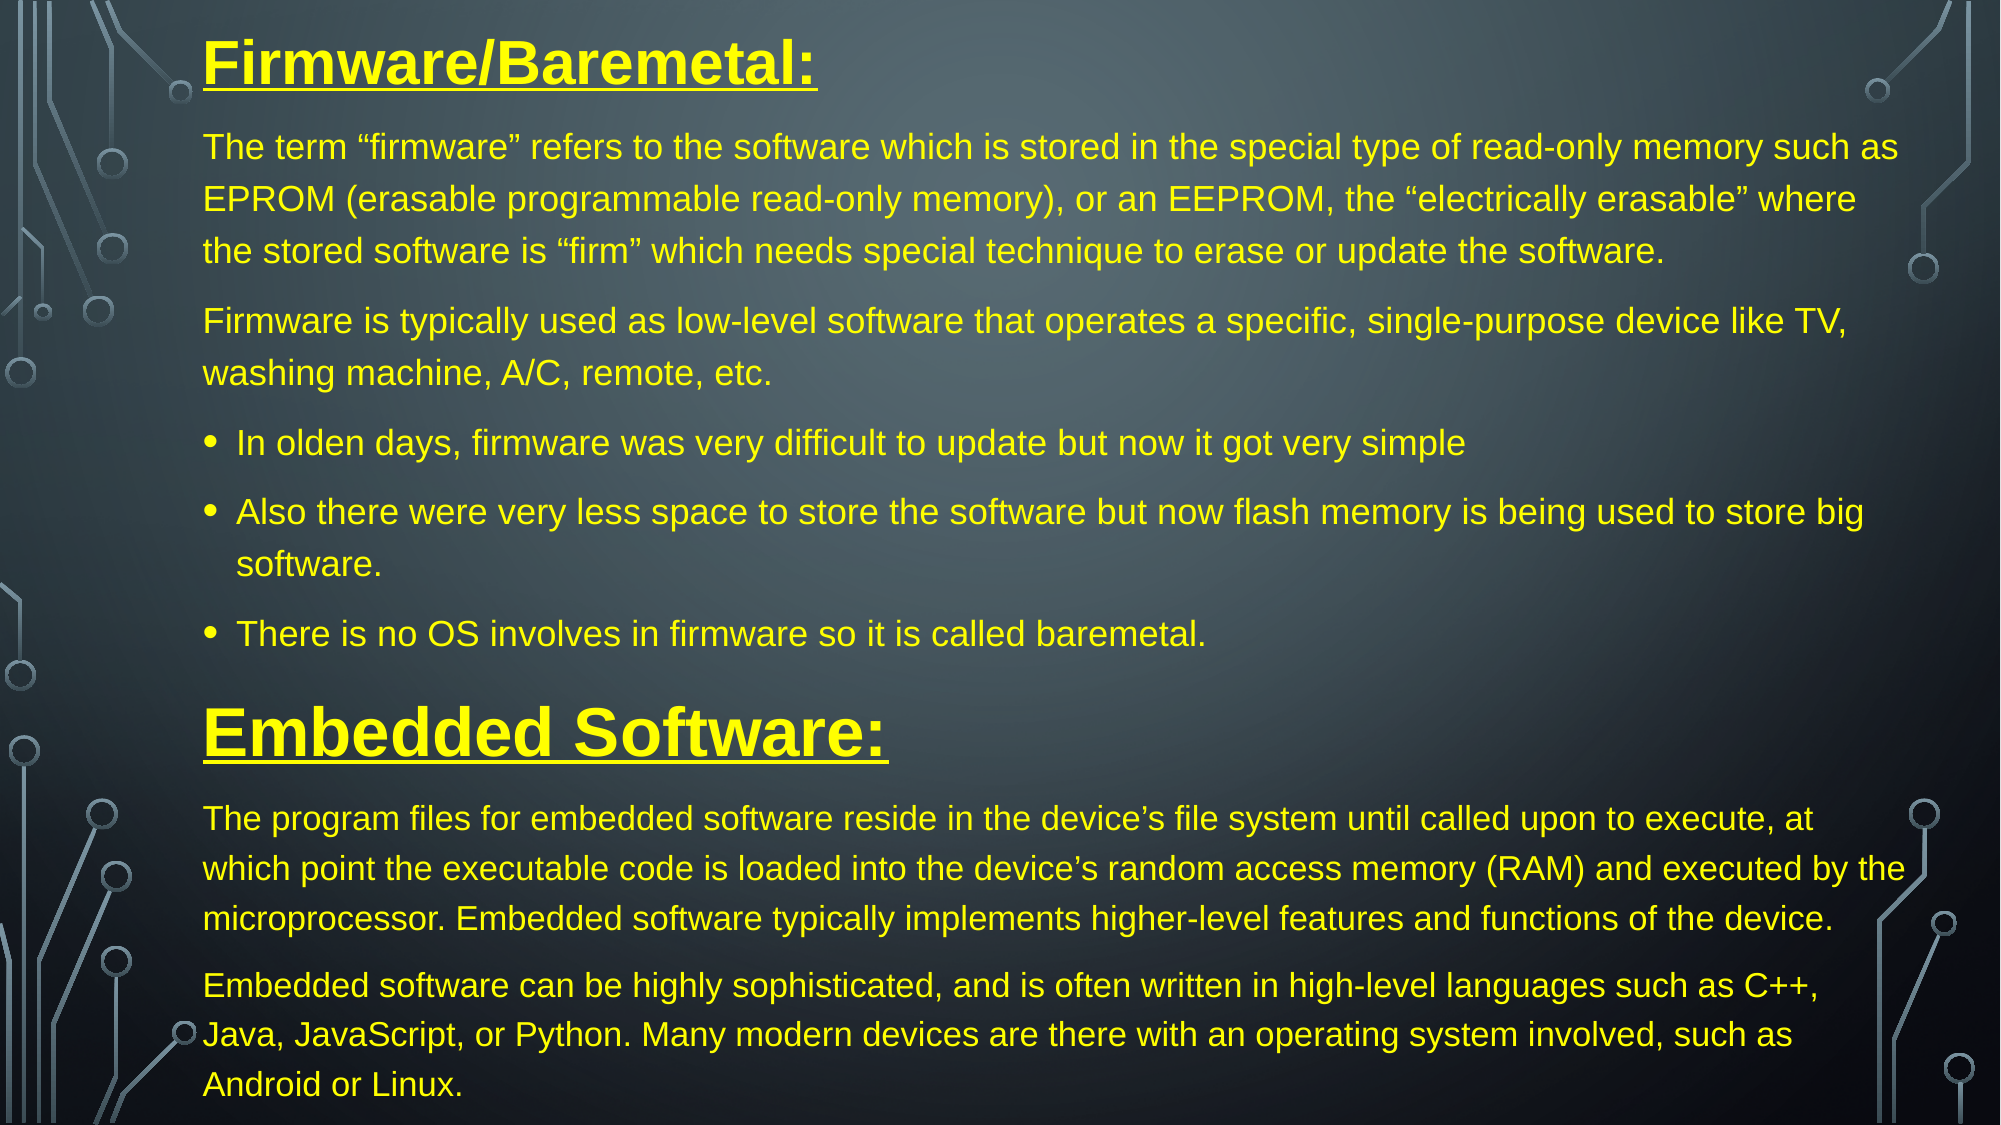

Firmware/Baremetal:
The term “firmware” refers to the software which is stored in the special type of read-only memory such as EPROM (erasable programmable read-only memory), or an EEPROM, the “electrically erasable” where the stored software is “firm” which needs special technique to erase or update the software.
Firmware is typically used as low-level software that operates a specific, single-purpose device like TV, washing machine, A/C, remote, etc.
In olden days, firmware was very difficult to update but now it got very simple
Also there were very less space to store the software but now flash memory is being used to store big software.
There is no OS involves in firmware so it is called baremetal.
Embedded Software:
The program files for embedded software reside in the device’s file system until called upon to execute, at which point the executable code is loaded into the device’s random access memory (RAM) and executed by the microprocessor. Embedded software typically implements higher-level features and functions of the device.
Embedded software can be highly sophisticated, and is often written in high-level languages such as C++, Java, JavaScript, or Python. Many modern devices are there with an operating system involved, such as Android or Linux.